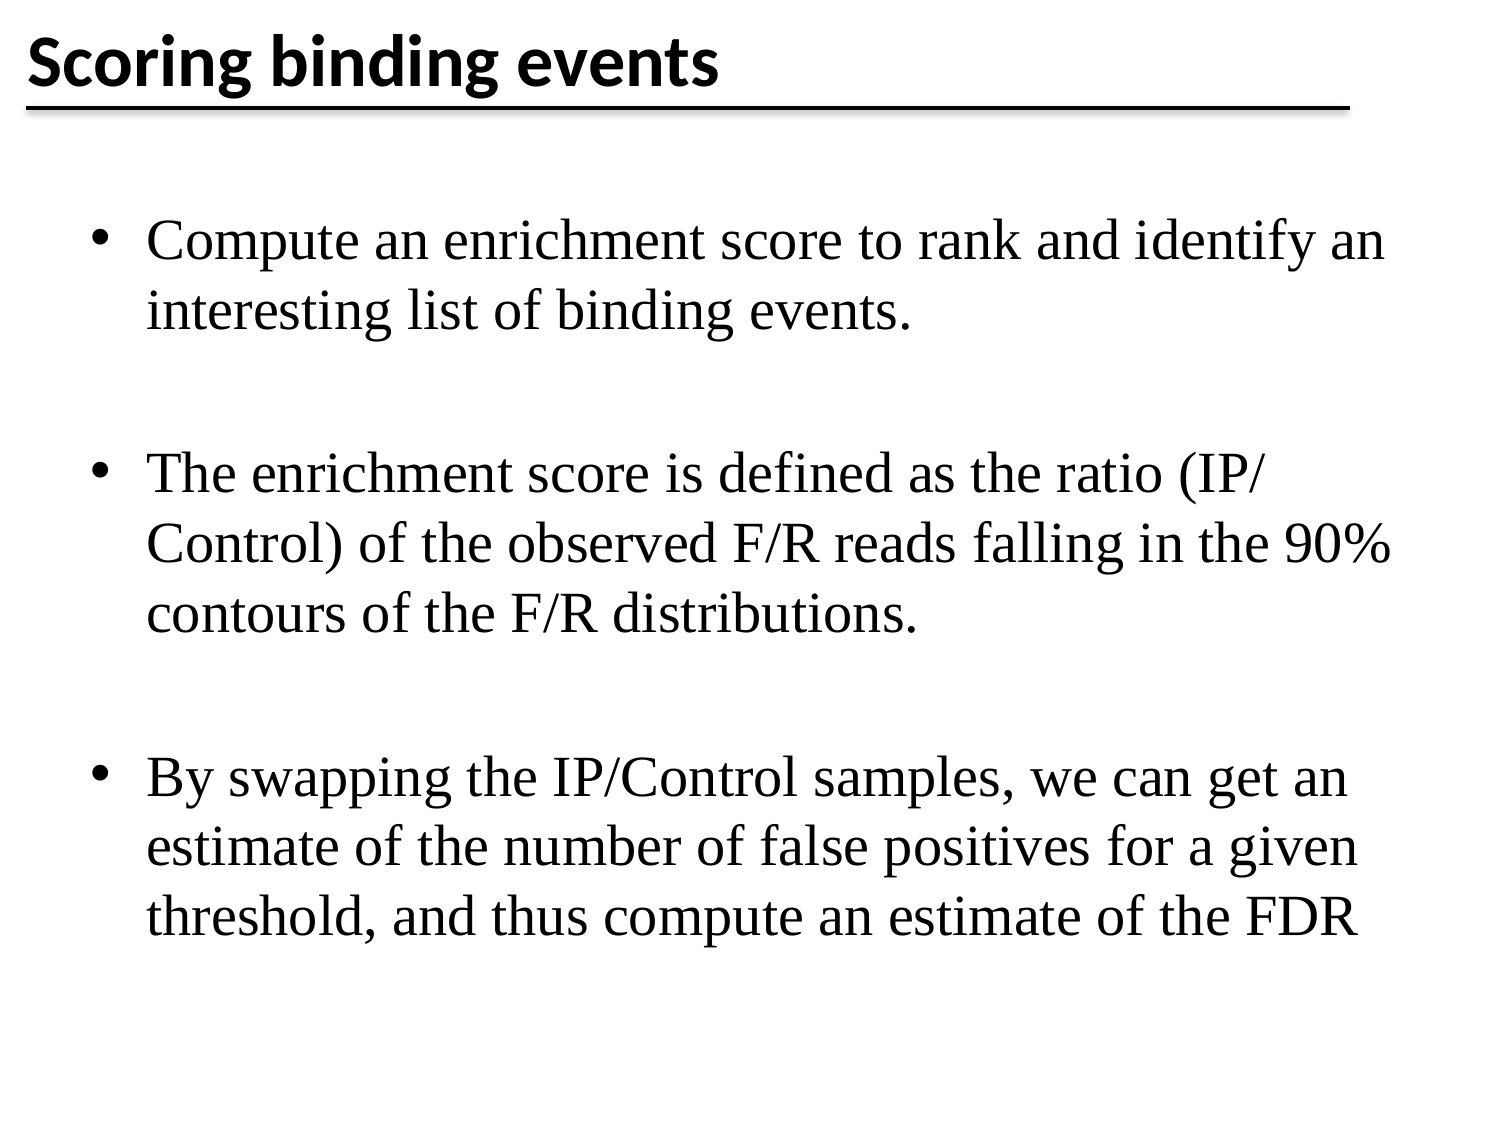

Scoring binding events
Compute an enrichment score to rank and identify an interesting list of binding events.

The enrichment score is defined as the ratio (IP/ Control) of the observed F/R reads falling in the 90% contours of the F/R distributions.

By swapping the IP/Control samples, we can get an estimate of the number of false positives for a given threshold, and thus compute an estimate of the FDR